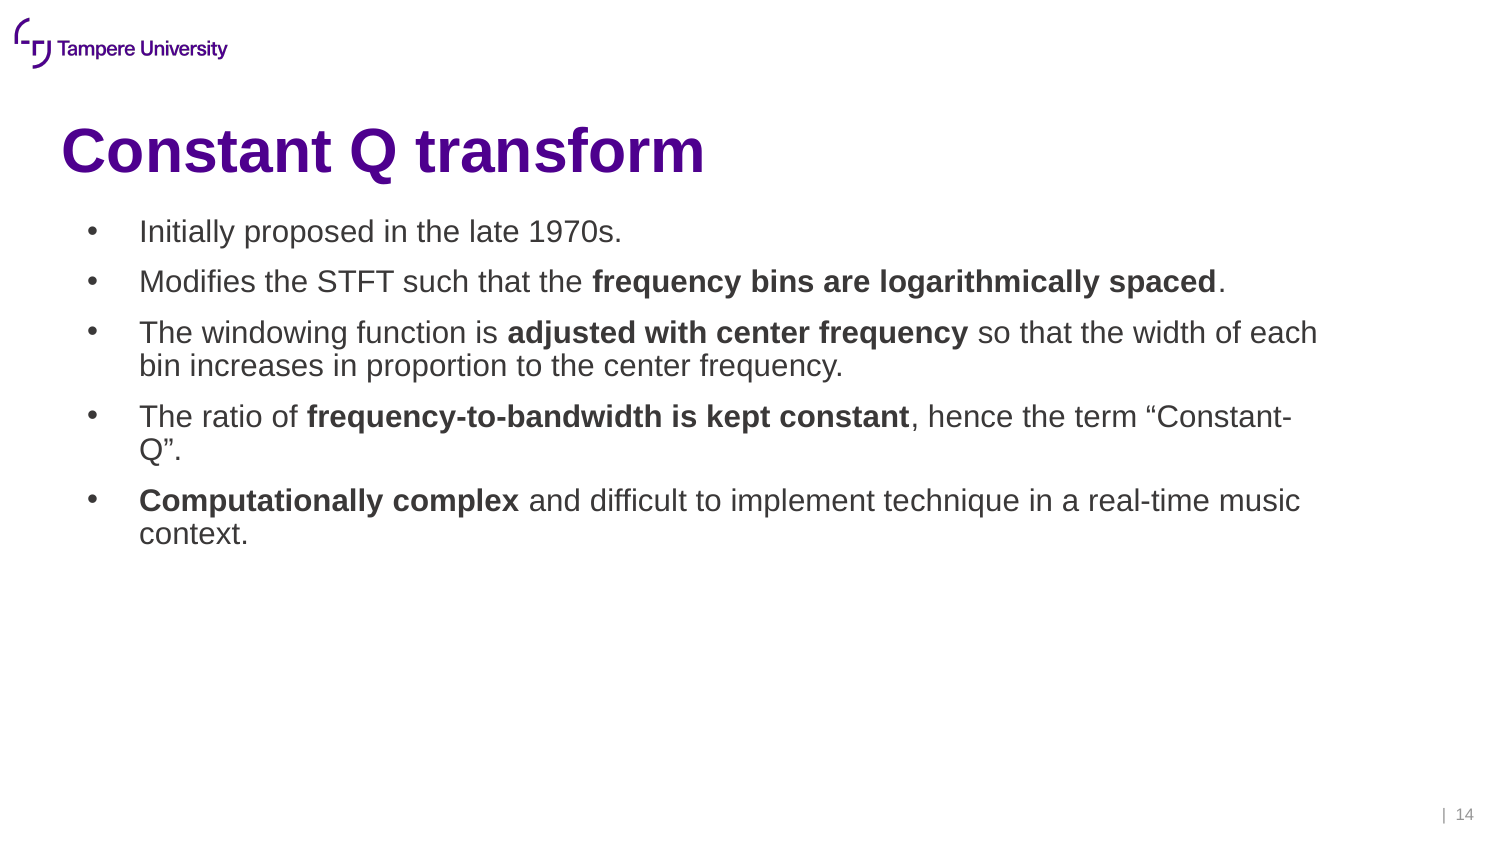

# Constant Q transform
Initially proposed in the late 1970s.
Modifies the STFT such that the frequency bins are logarithmically spaced.
The windowing function is adjusted with center frequency so that the width of each bin increases in proportion to the center frequency.
The ratio of frequency-to-bandwidth is kept constant, hence the term “Constant-Q”.
Computationally complex and difficult to implement technique in a real-time music context.
|  14